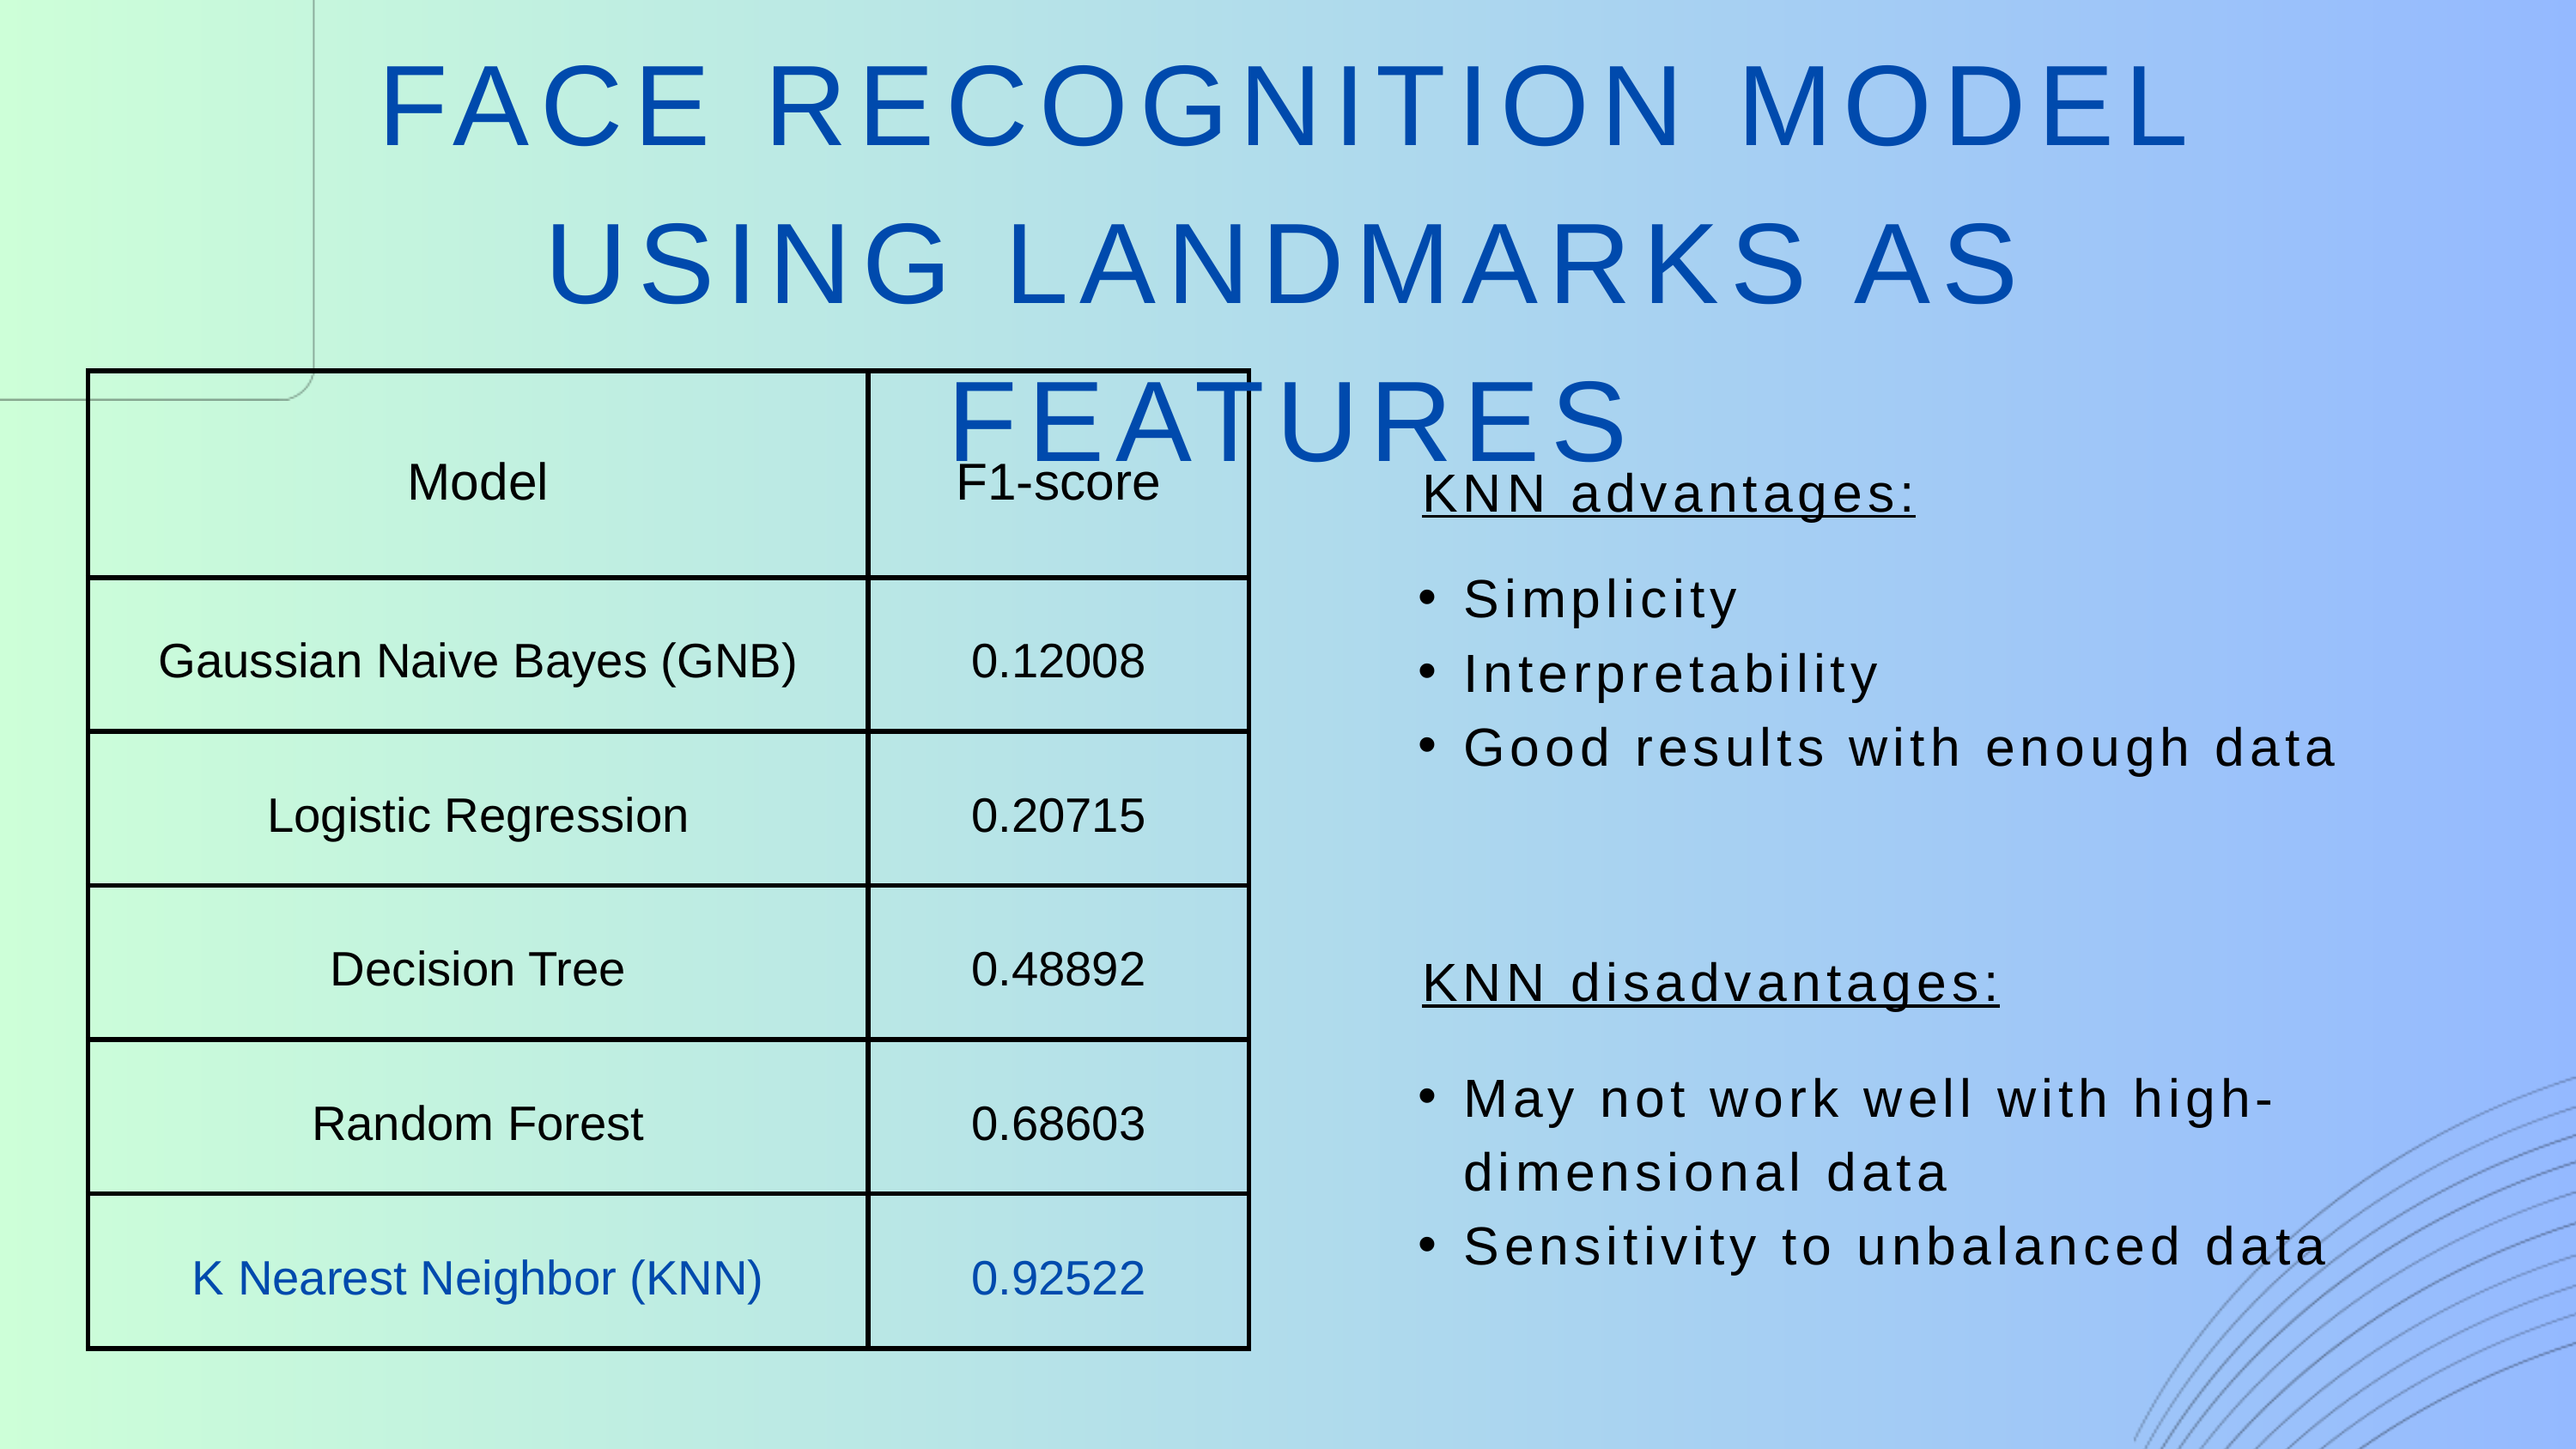

FACE RECOGNITION MODEL USING LANDMARKS AS FEATURES
| Model | F1-score |
| --- | --- |
| Gaussian Naive Bayes (GNB) | 0.12008 |
| Logistic Regression | 0.20715 |
| Decision Tree | 0.48892 |
| Random Forest | 0.68603 |
| K Nearest Neighbor (KNN) | 0.92522 |
KNN advantages:

Simplicity
Interpretability
Good results with enough data
KNN disadvantages:
May not work well with high-dimensional data
Sensitivity to unbalanced data